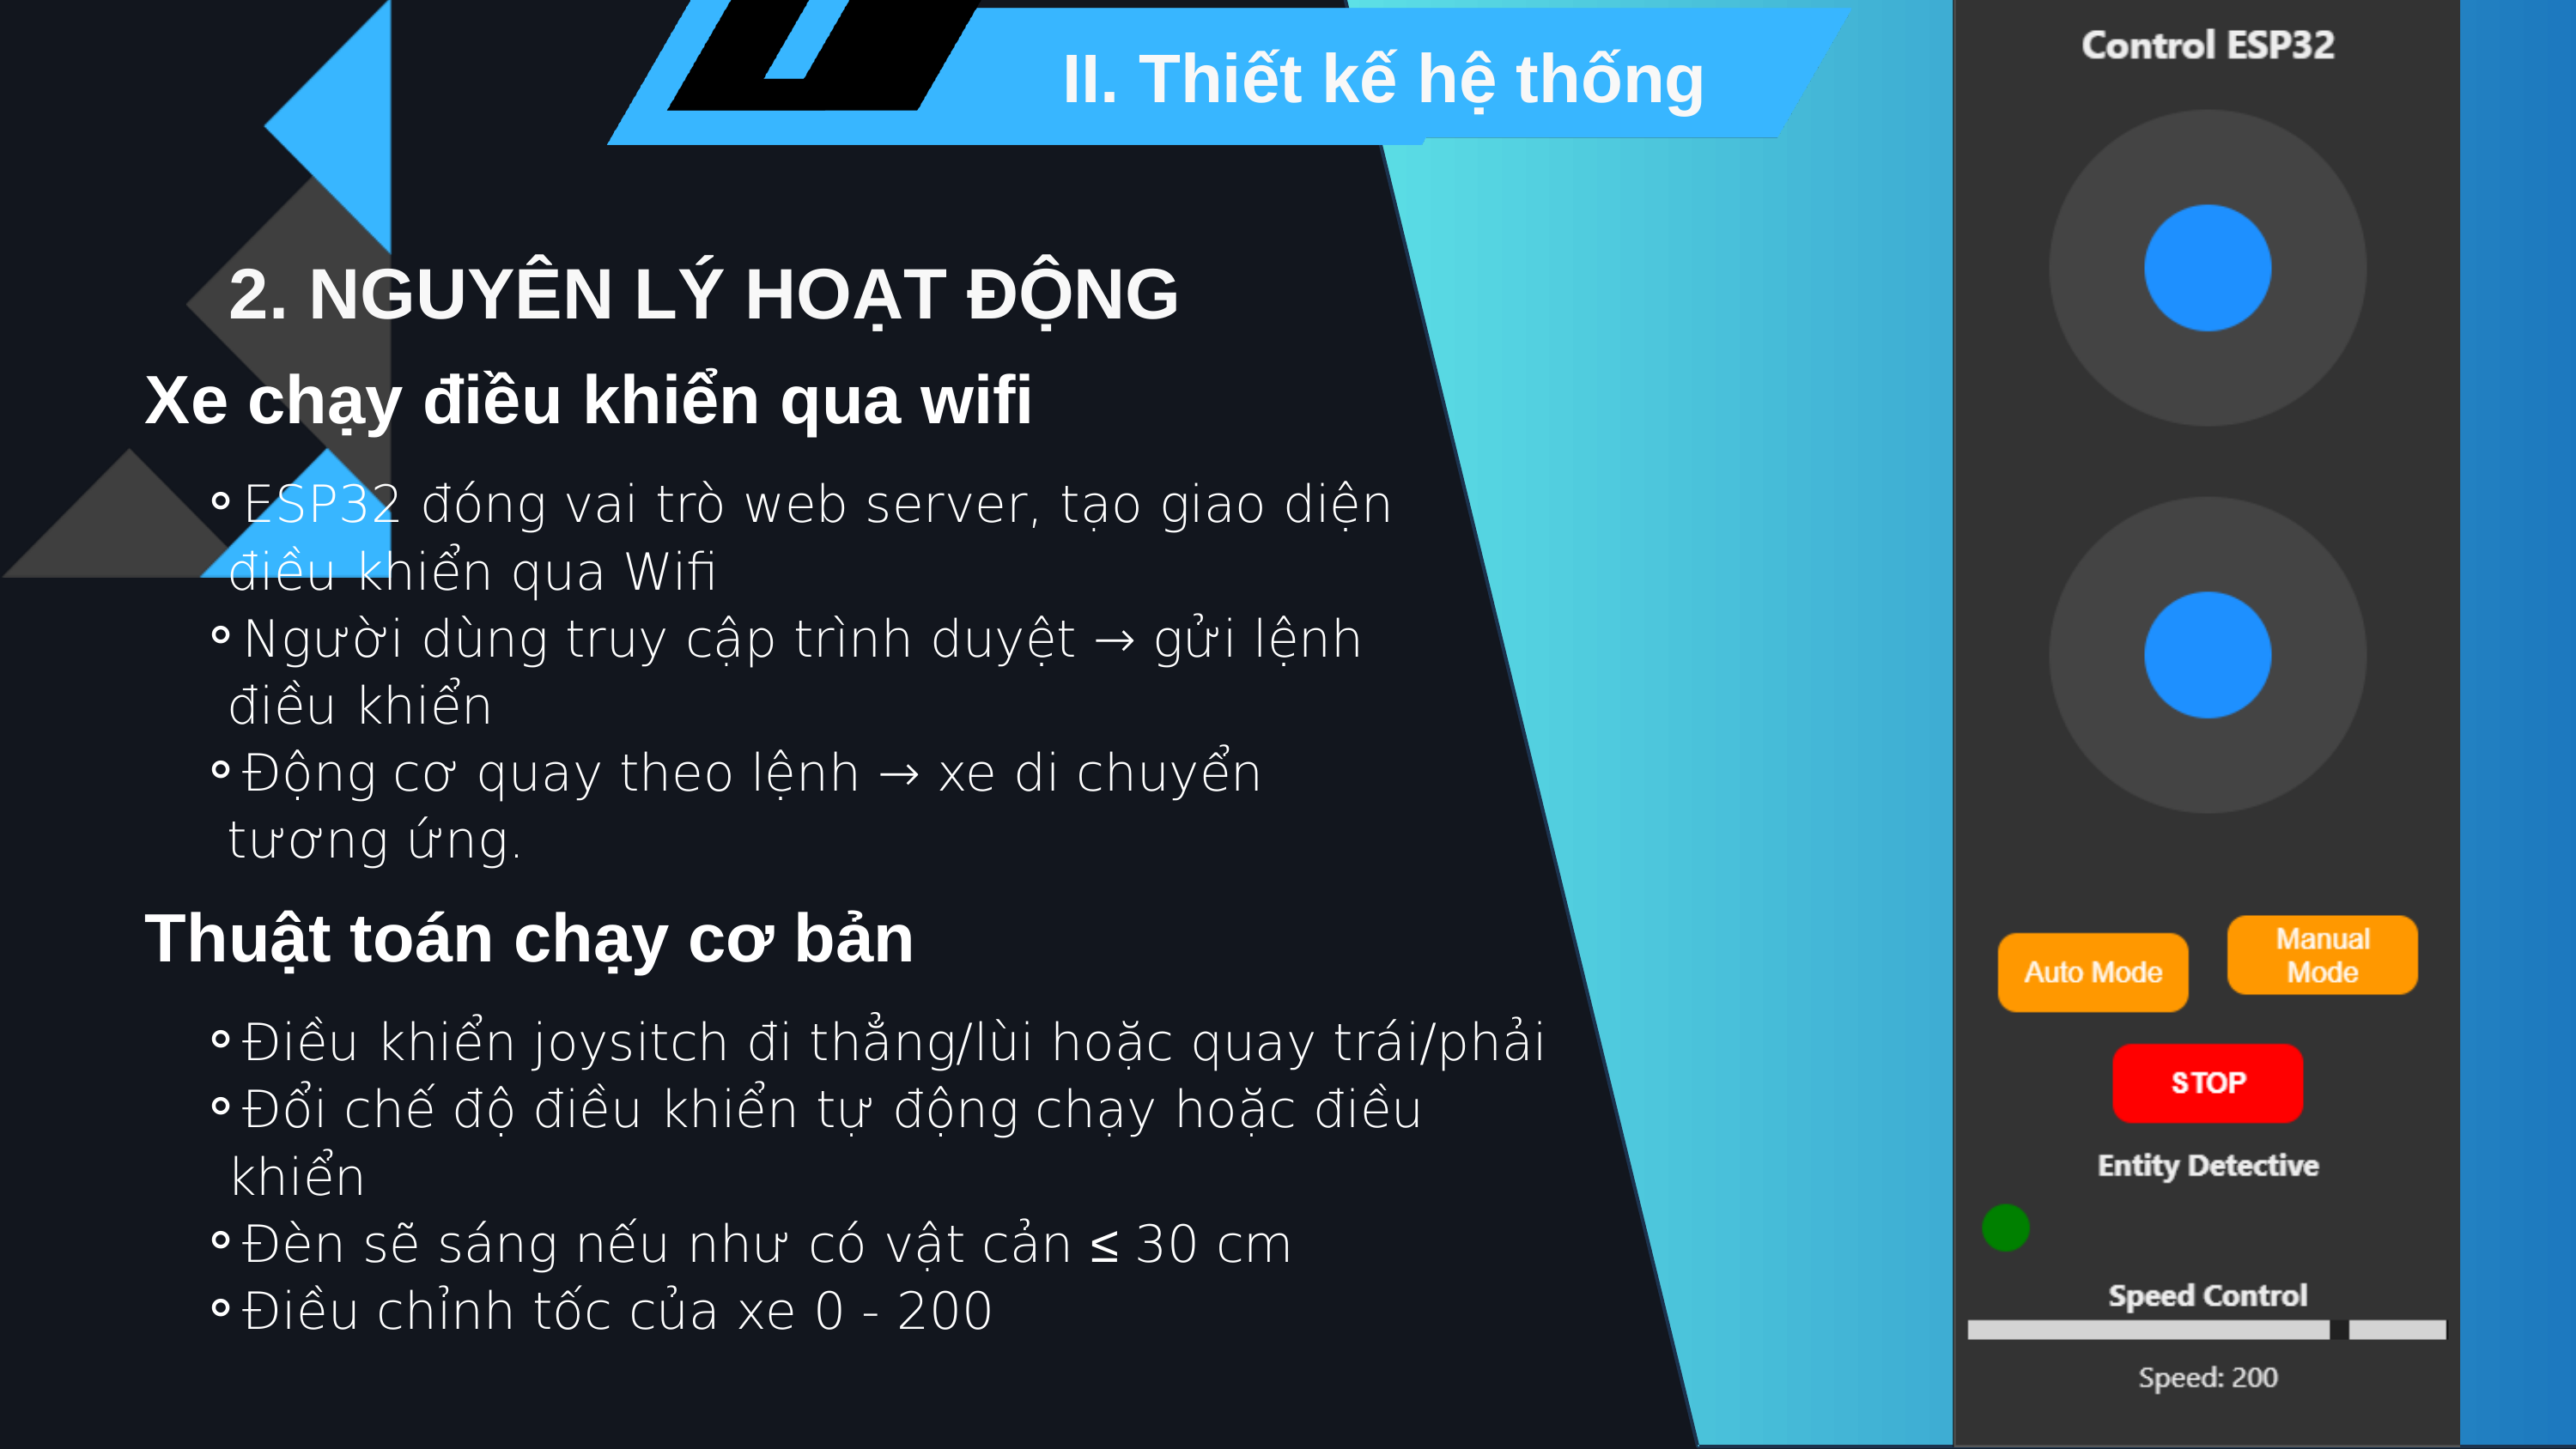

II. Thiết kế hệ thống
2. NGUYÊN LÝ HOẠT ĐỘNG
Xe chạy điều khiển qua wifi
ESP32 đóng vai trò web server, tạo giao diện điều khiển qua Wifi
Người dùng truy cập trình duyệt → gửi lệnh điều khiển
Động cơ quay theo lệnh → xe di chuyển tương ứng.
Thuật toán chạy cơ bản
Điều khiển joysitch đi thẳng/lùi hoặc quay trái/phải
Đổi chế độ điều khiển tự động chạy hoặc điều khiển
Đèn sẽ sáng nếu như có vật cản ≤ 30 cm
Điều chỉnh tốc của xe 0 - 200